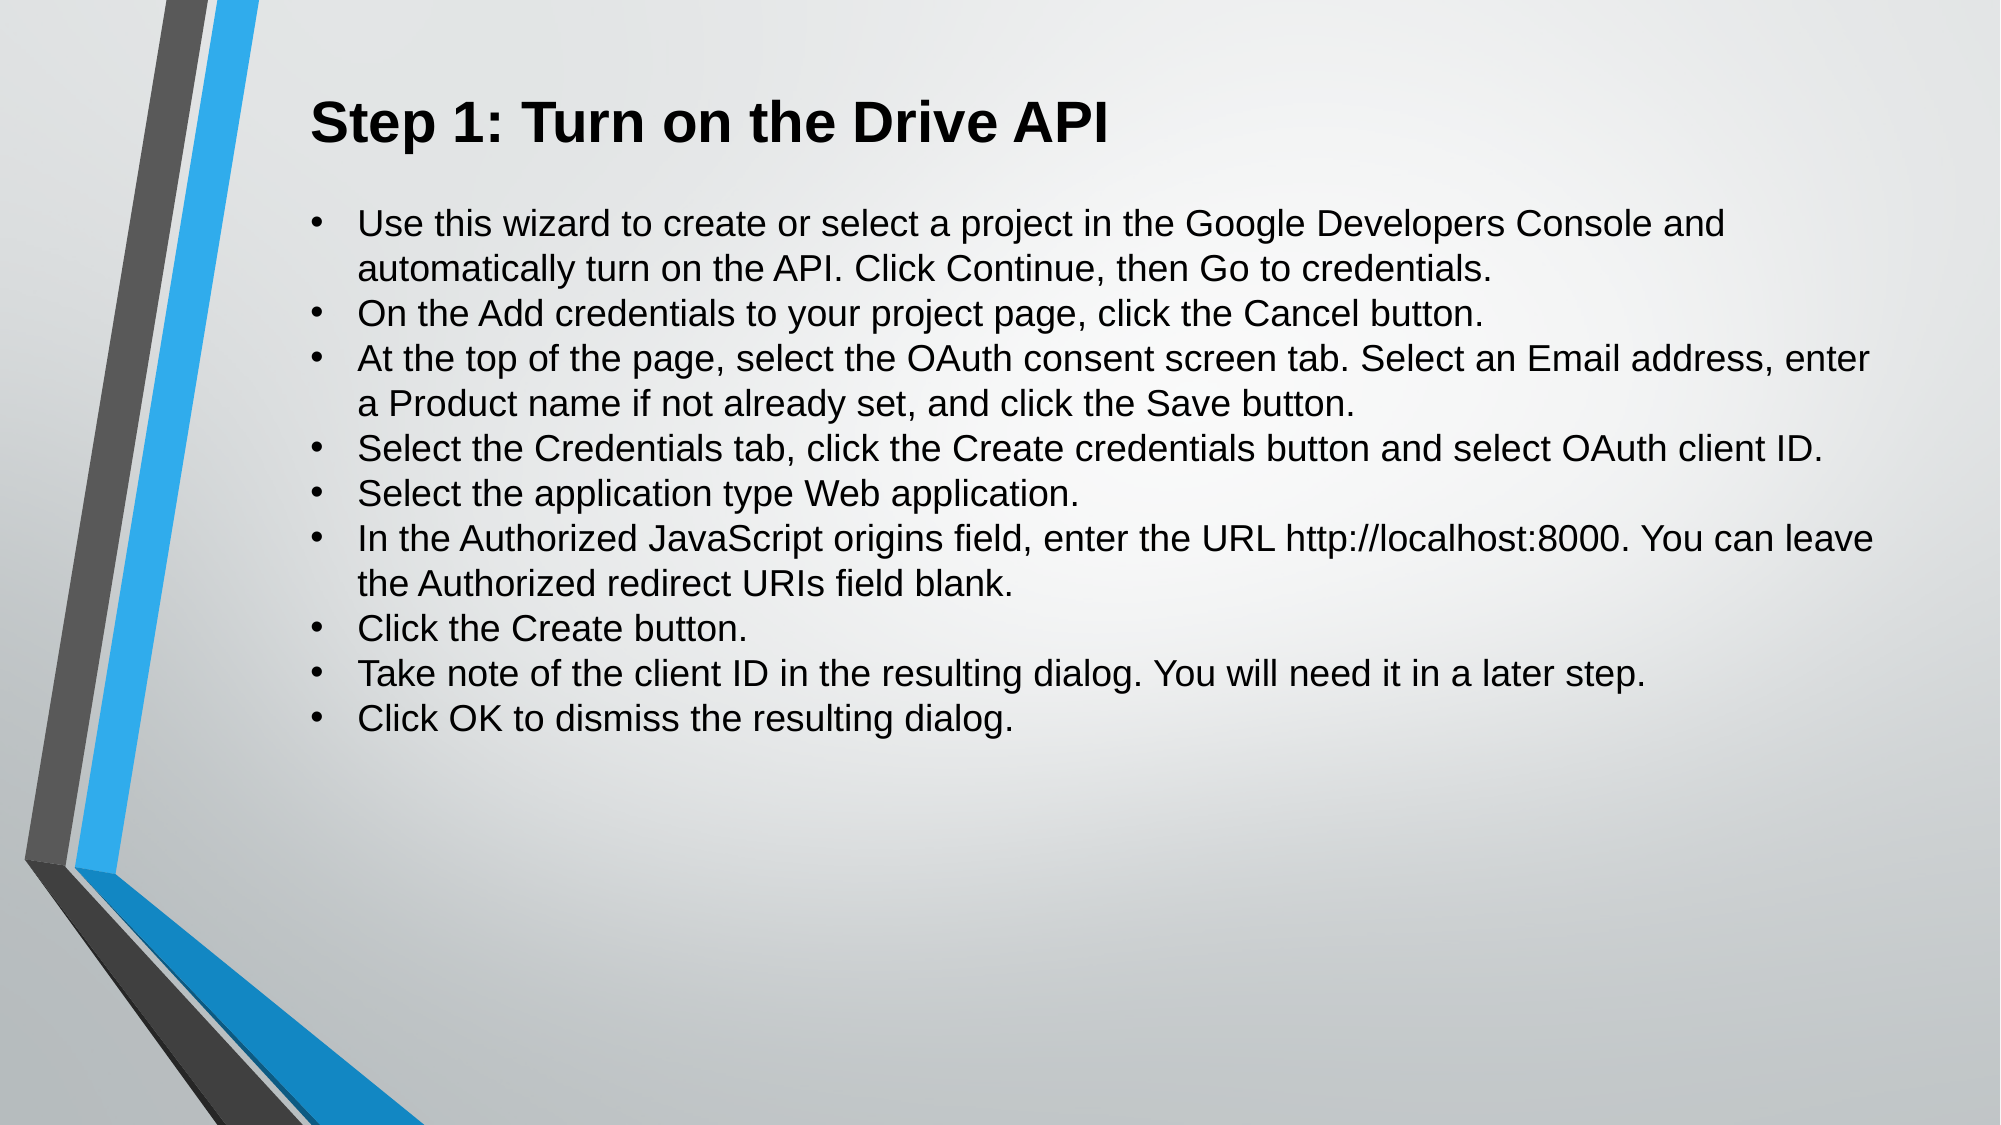

Step 1: Turn on the Drive API

Use this wizard to create or select a project in the Google Developers Console and automatically turn on the API. Click Continue, then Go to credentials.
On the Add credentials to your project page, click the Cancel button.
At the top of the page, select the OAuth consent screen tab. Select an Email address, enter a Product name if not already set, and click the Save button.
Select the Credentials tab, click the Create credentials button and select OAuth client ID.
Select the application type Web application.
In the Authorized JavaScript origins field, enter the URL http://localhost:8000. You can leave the Authorized redirect URIs field blank.
Click the Create button.
Take note of the client ID in the resulting dialog. You will need it in a later step.
Click OK to dismiss the resulting dialog.